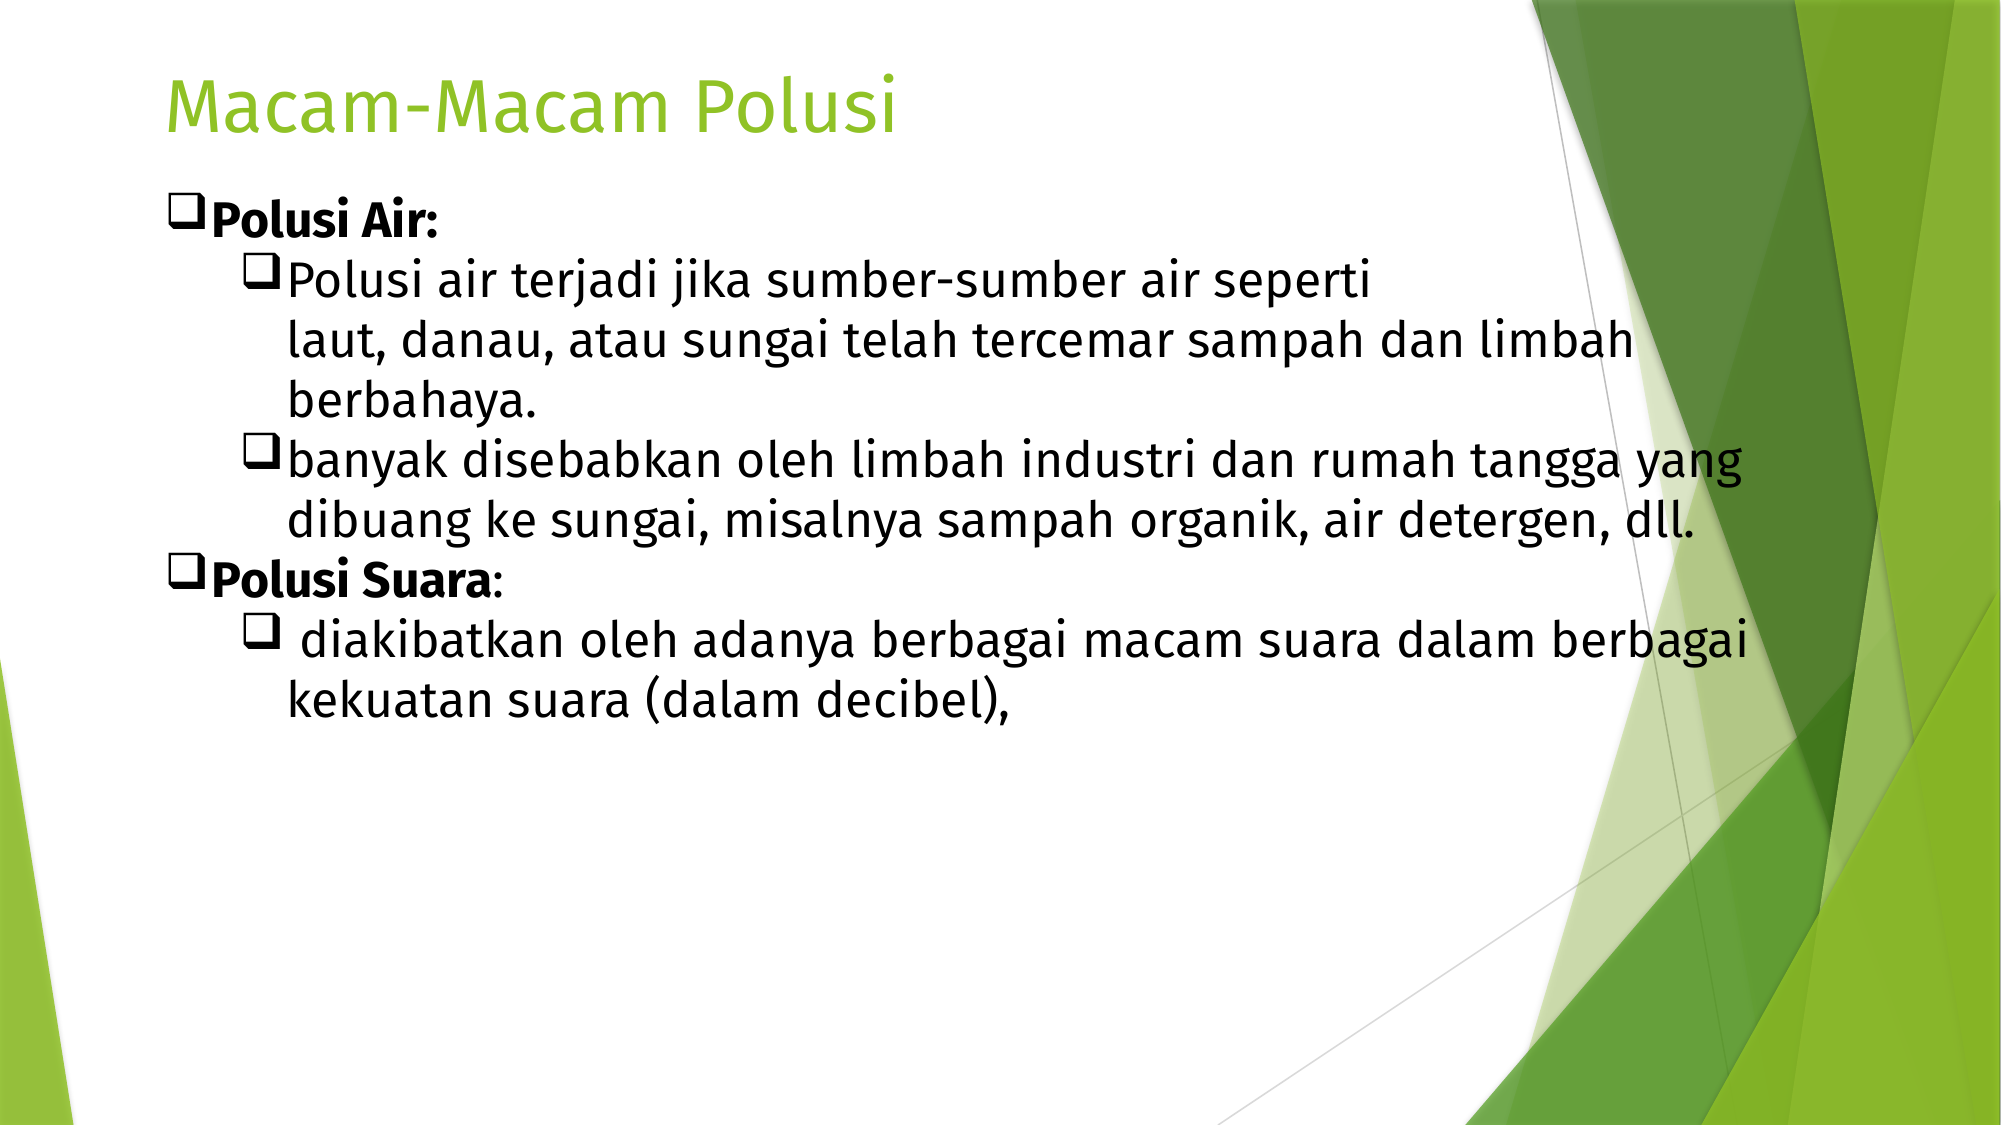

# Macam-Macam Polusi
Polusi Air:
Polusi air terjadi jika sumber-sumber air seperti laut, danau, atau sungai telah tercemar sampah dan limbah berbahaya.
banyak disebabkan oleh limbah industri dan rumah tangga yang dibuang ke sungai, misalnya sampah organik, air detergen, dll.
Polusi Suara:
 diakibatkan oleh adanya berbagai macam suara dalam berbagai kekuatan suara (dalam decibel),